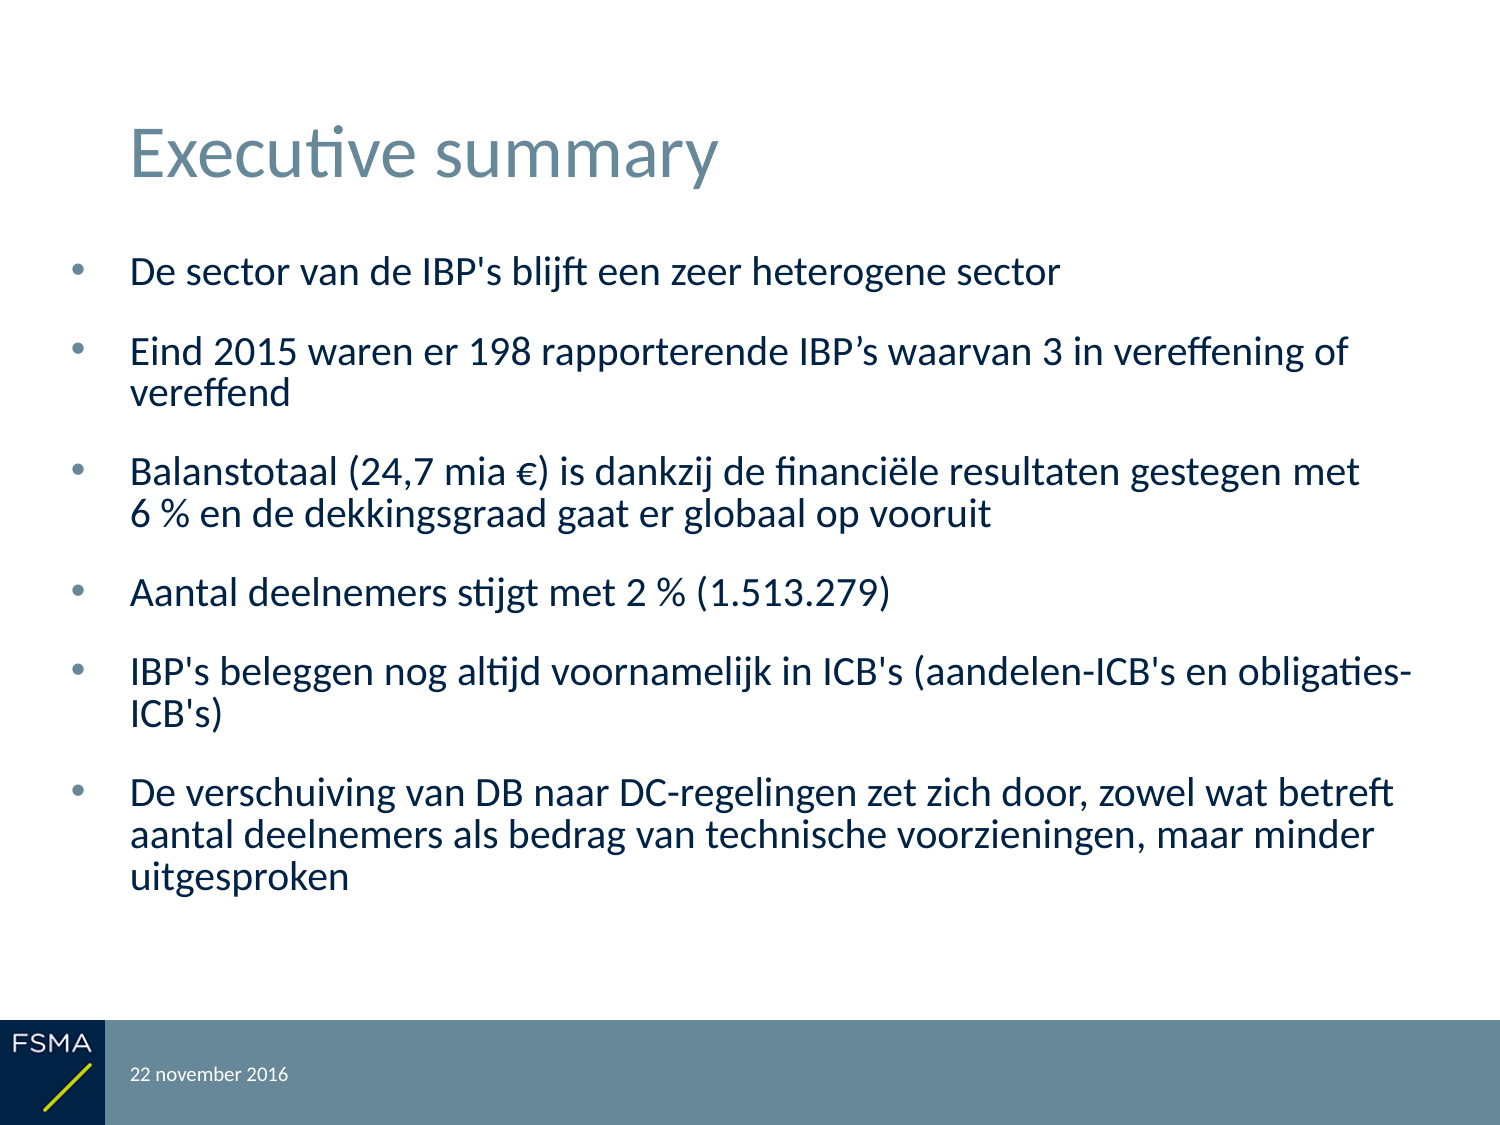

# Executive summary
De sector van de IBP's blijft een zeer heterogene sector
Eind 2015 waren er 198 rapporterende IBP’s waarvan 3 in vereffening of vereffend
Balanstotaal (24,7 mia €) is dankzij de financiële resultaten gestegen met 6 % en de dekkingsgraad gaat er globaal op vooruit
Aantal deelnemers stijgt met 2 % (1.513.279)
IBP's beleggen nog altijd voornamelijk in ICB's (aandelen-ICB's en obligaties-ICB's)
De verschuiving van DB naar DC-regelingen zet zich door, zowel wat betreft aantal deelnemers als bedrag van technische voorzieningen, maar minder uitgesproken
22 november 2016
Rapportering over het boekjaar 2015
3